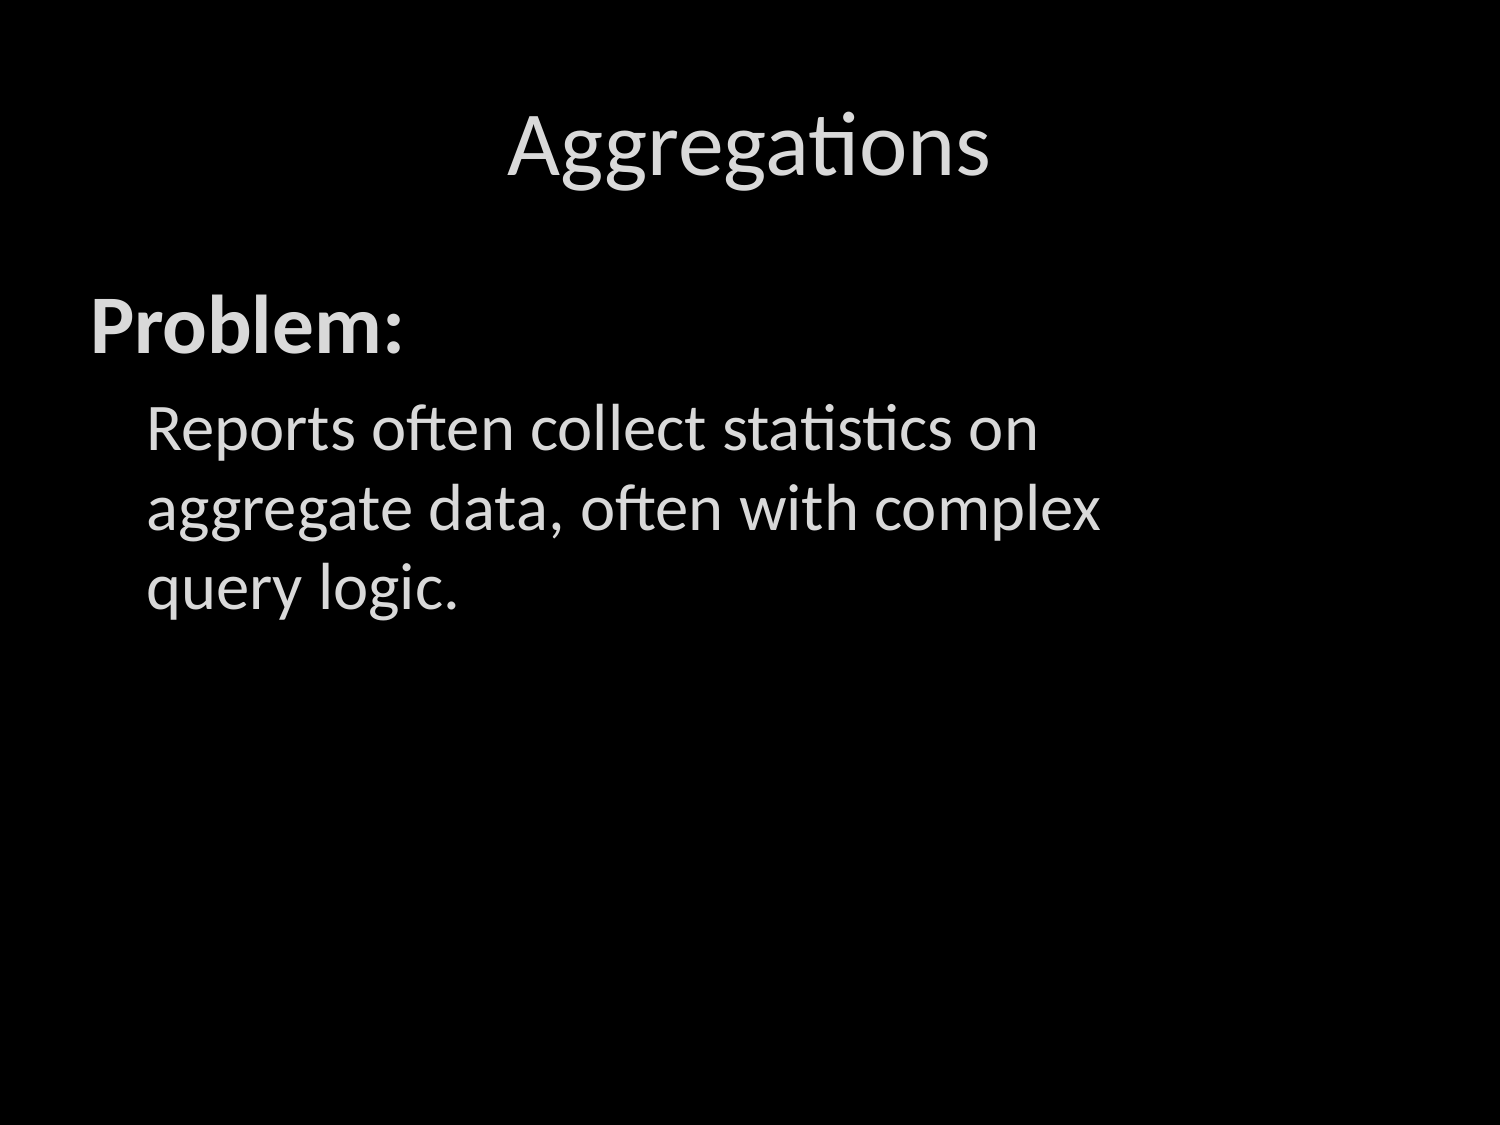

# Aggregations
Problem:
	Reports often collect statistics on aggregate data, often with complex query logic.